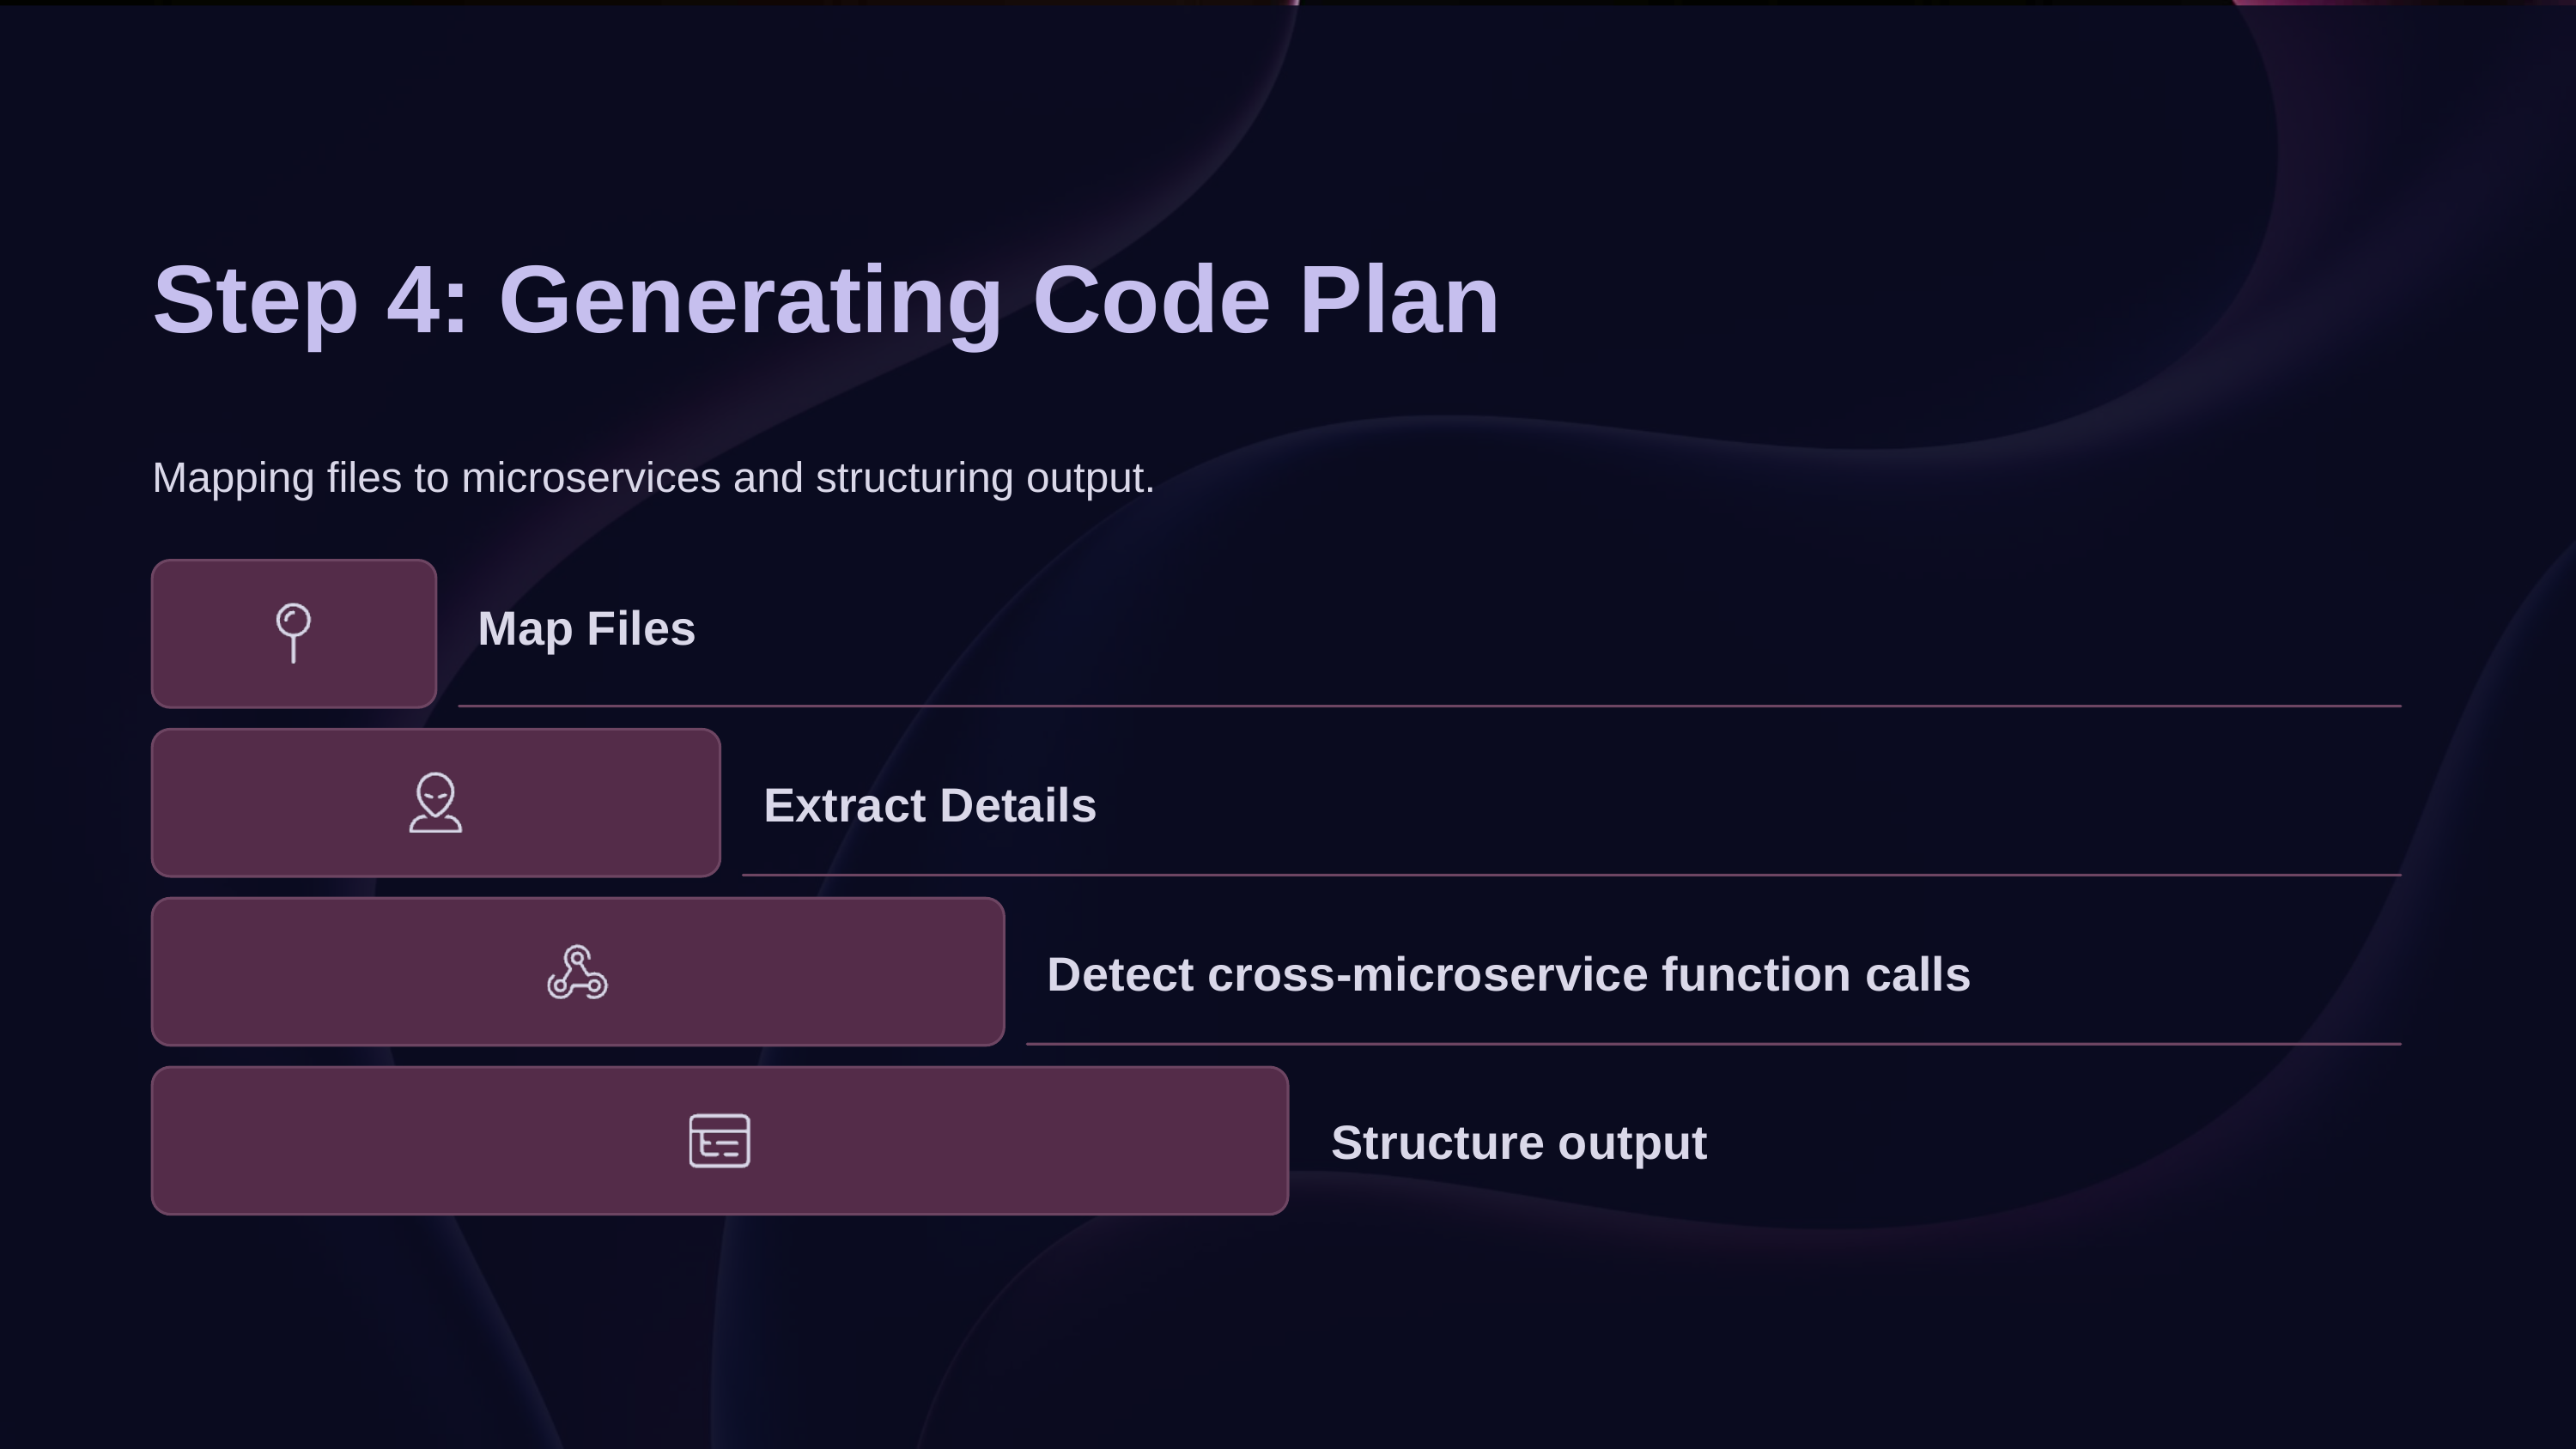

Step 4: Generating Code Plan

Mapping files to microservices and structuring output.

Map Files

Extract Details

Detect cross-microservice function calls

Structure output